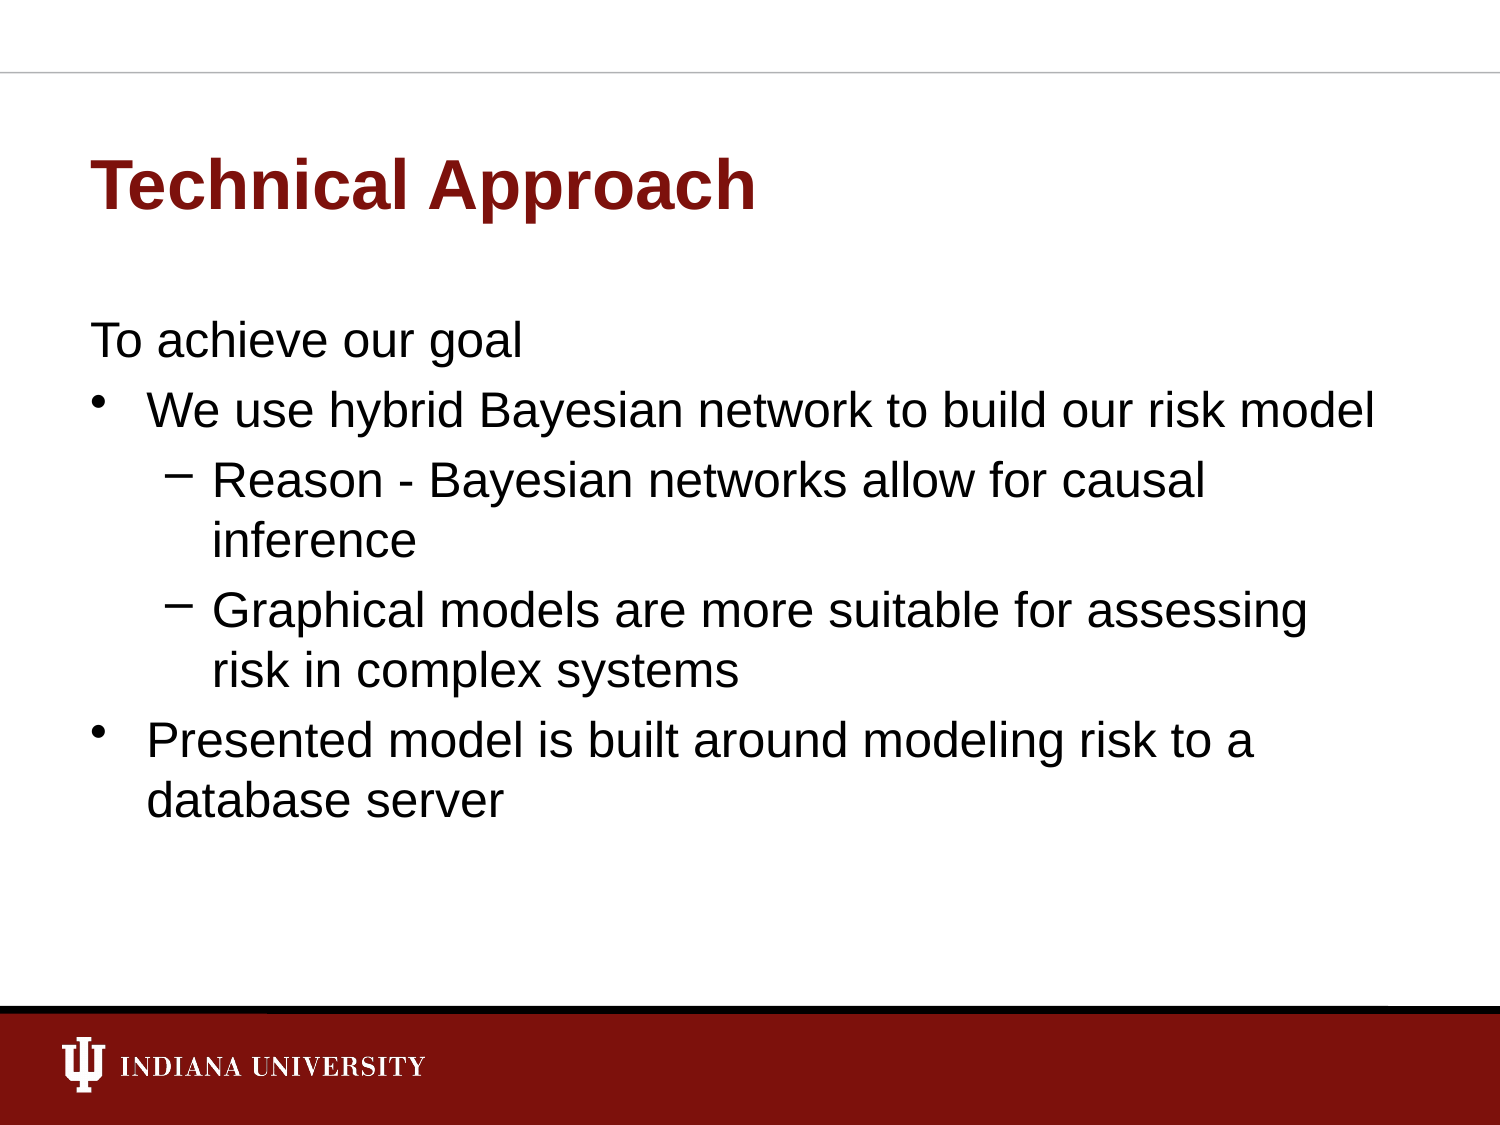

# Technical Approach
To achieve our goal
We use hybrid Bayesian network to build our risk model
Reason - Bayesian networks allow for causal inference
Graphical models are more suitable for assessing risk in complex systems
Presented model is built around modeling risk to a database server